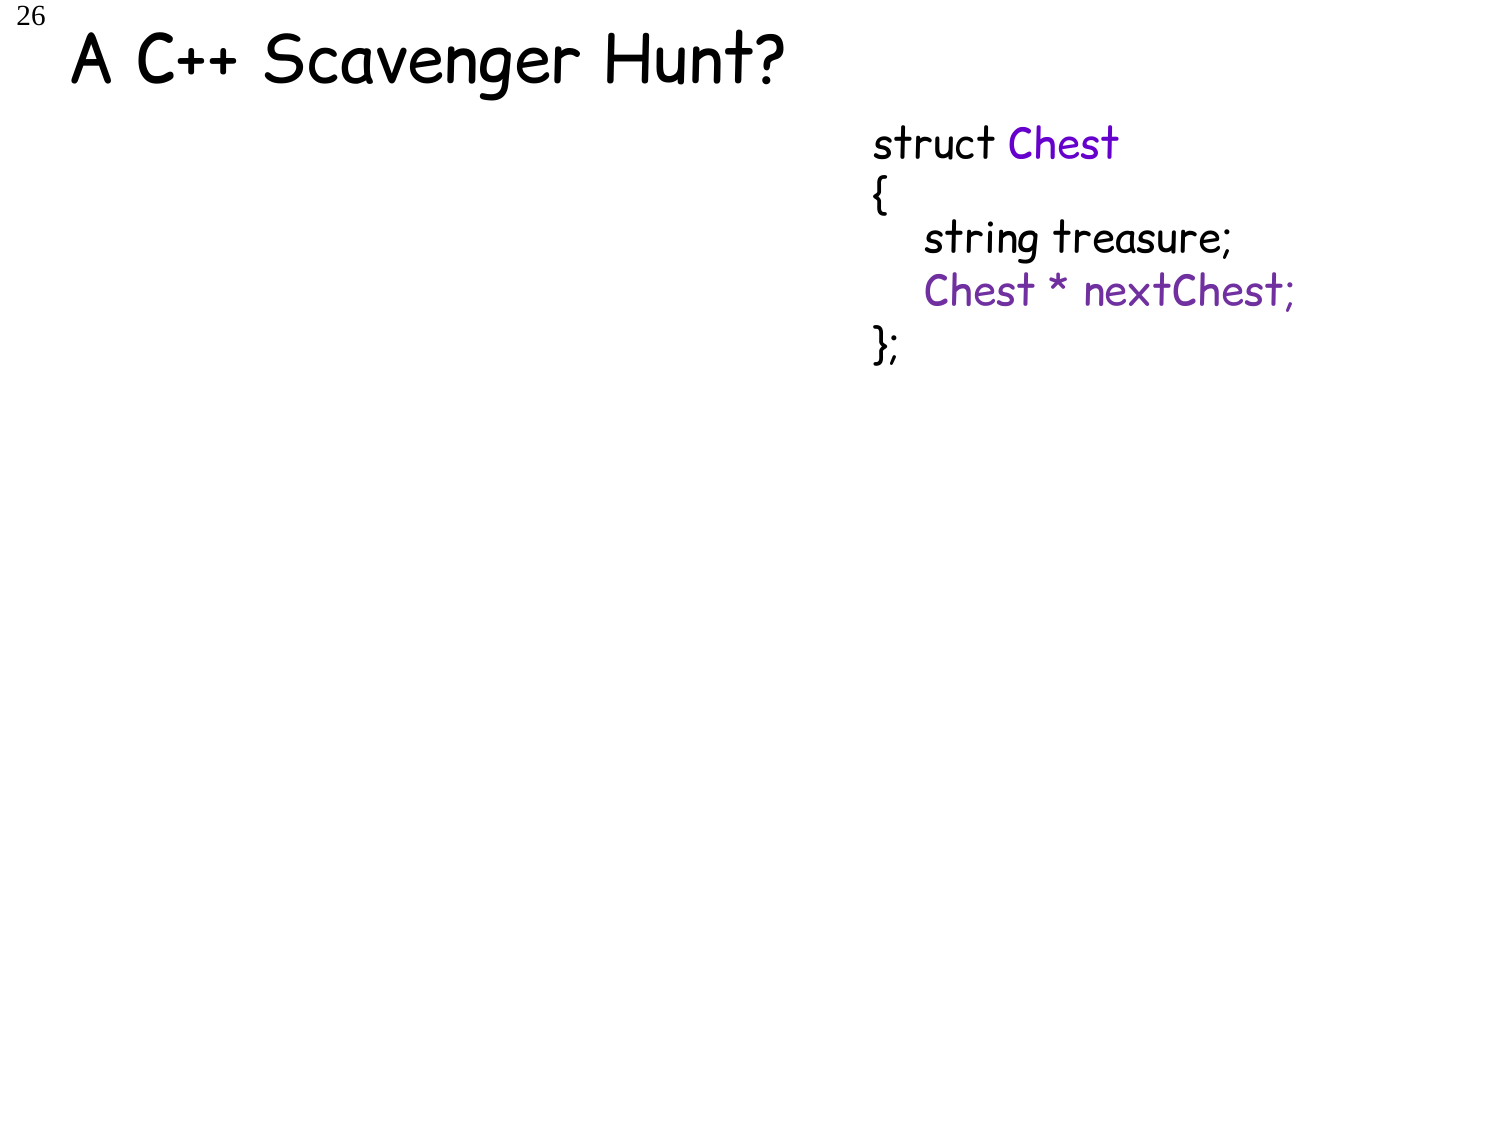

A C++ Scavenger Hunt?
26
struct Chest
{

};
string treasure;
Chest * nextChest;